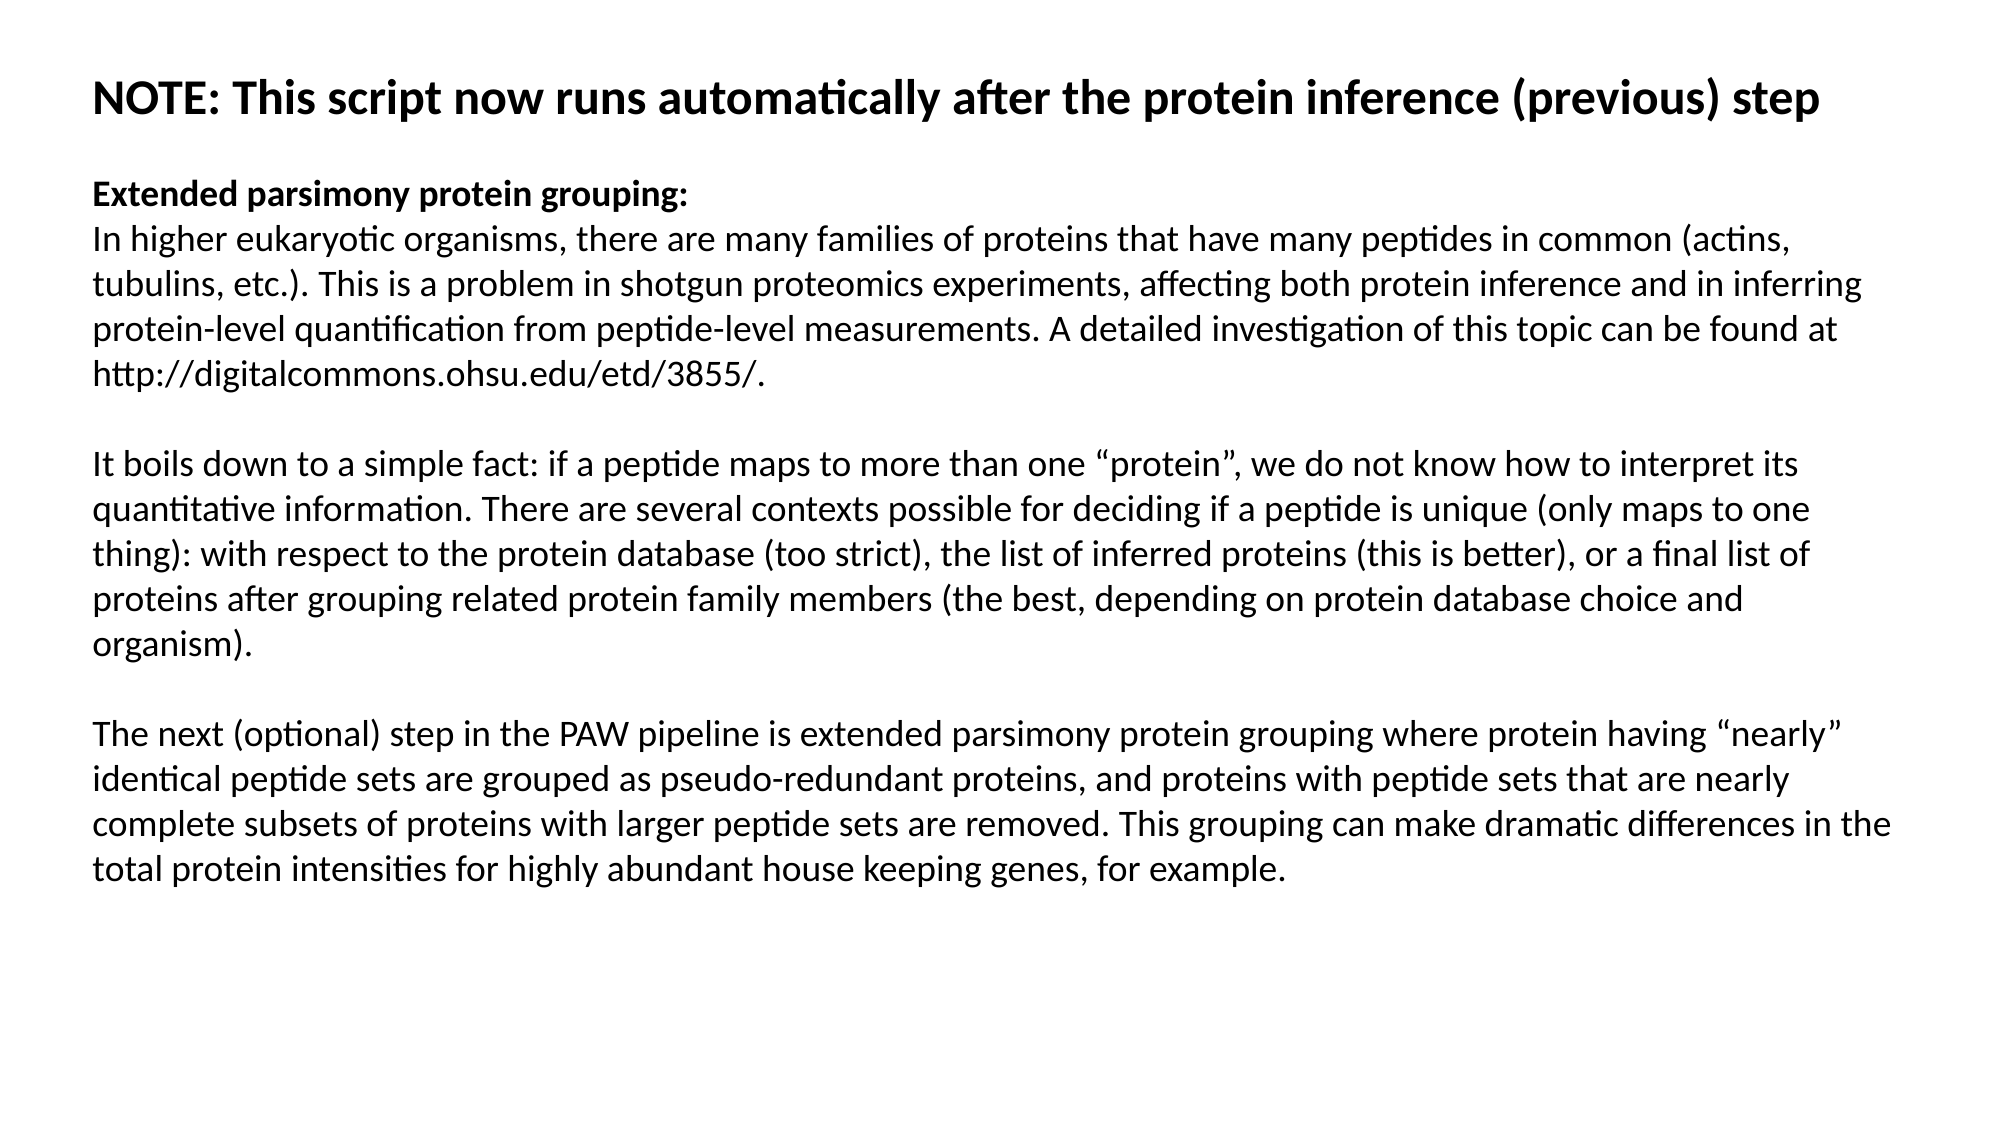

NOTE: This script now runs automatically after the protein inference (previous) step

Extended parsimony protein grouping:
In higher eukaryotic organisms, there are many families of proteins that have many peptides in common (actins, tubulins, etc.). This is a problem in shotgun proteomics experiments, affecting both protein inference and in inferring protein-level quantification from peptide-level measurements. A detailed investigation of this topic can be found at http://digitalcommons.ohsu.edu/etd/3855/.
It boils down to a simple fact: if a peptide maps to more than one “protein”, we do not know how to interpret its quantitative information. There are several contexts possible for deciding if a peptide is unique (only maps to one thing): with respect to the protein database (too strict), the list of inferred proteins (this is better), or a final list of proteins after grouping related protein family members (the best, depending on protein database choice and organism).
The next (optional) step in the PAW pipeline is extended parsimony protein grouping where protein having “nearly” identical peptide sets are grouped as pseudo-redundant proteins, and proteins with peptide sets that are nearly complete subsets of proteins with larger peptide sets are removed. This grouping can make dramatic differences in the total protein intensities for highly abundant house keeping genes, for example.